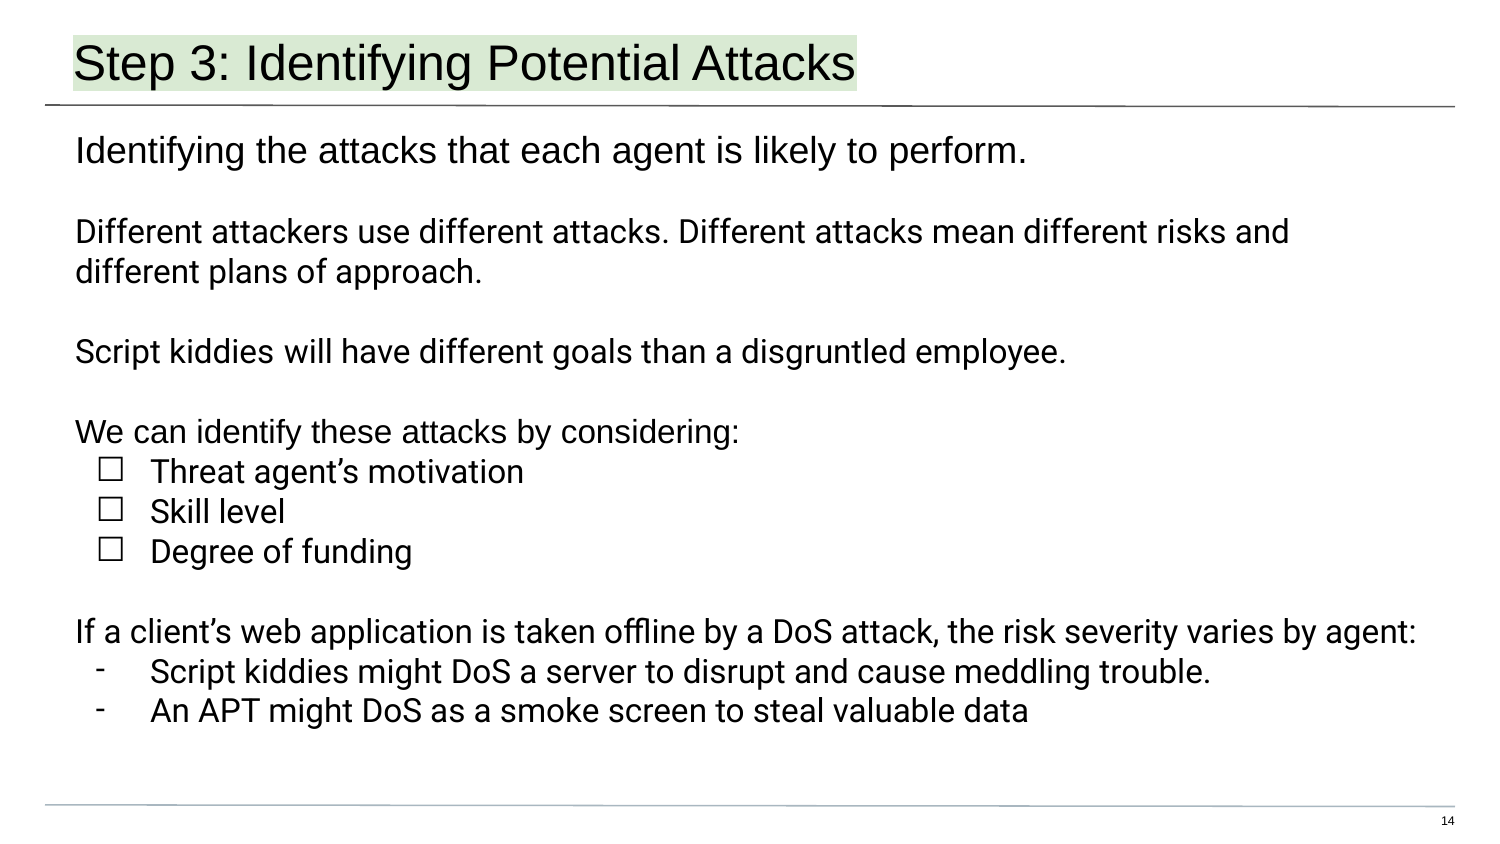

# Step 3: Identifying Potential Attacks
Identifying the attacks that each agent is likely to perform.
Different attackers use different attacks. Different attacks mean different risks and different plans of approach.

Script kiddies will have different goals than a disgruntled employee.

We can identify these attacks by considering:
Threat agent’s motivation
Skill level
Degree of funding

If a client’s web application is taken offline by a DoS attack, the risk severity varies by agent:
Script kiddies might DoS a server to disrupt and cause meddling trouble.
An APT might DoS as a smoke screen to steal valuable data

14